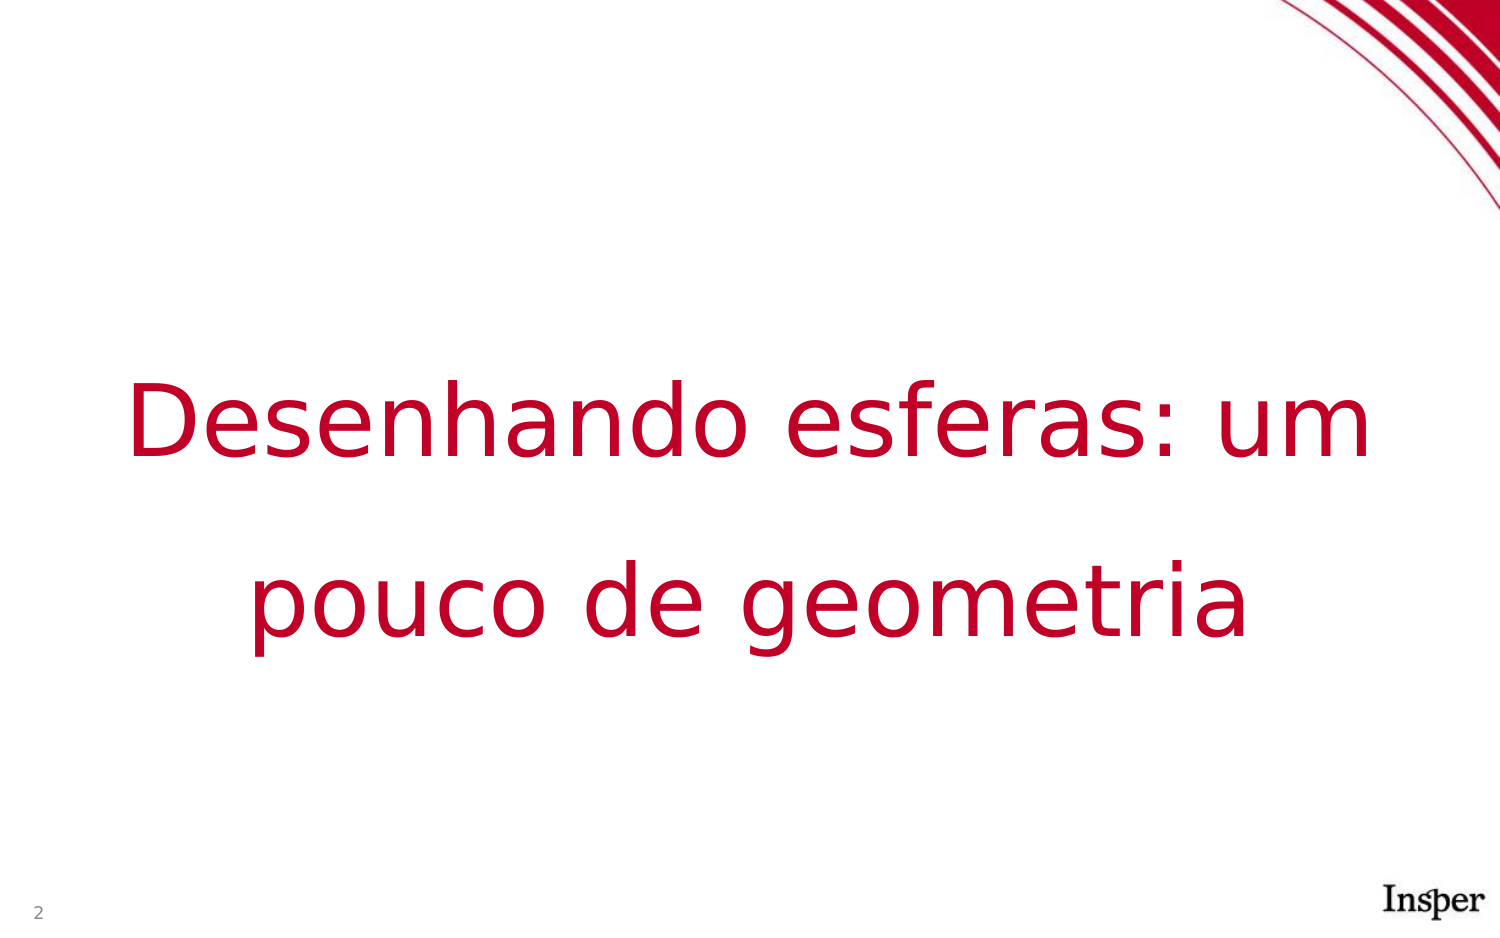

# Desenhando esferas: um pouco de geometria
2